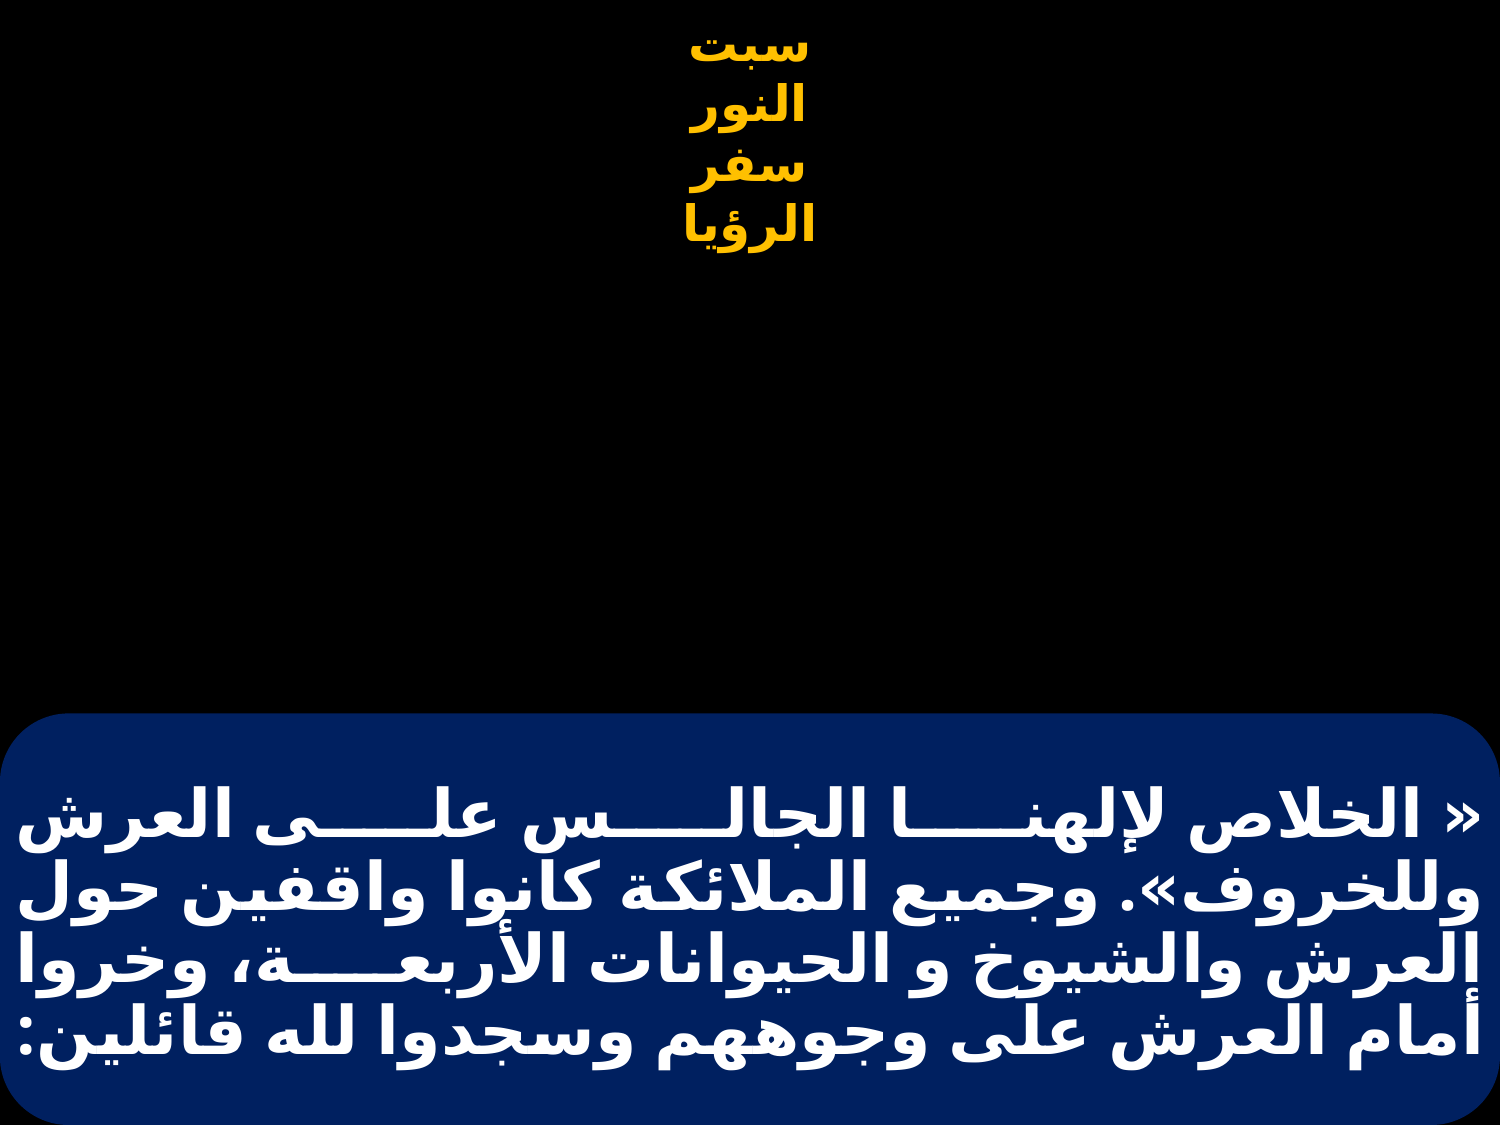

# « الخلاص لإلهنا الجالس على العرش وللخروف». وجميع الملائكة كانوا واقفين حول العرش والشيوخ و الحيوانات الأربعة، وخروا أمام العرش على وجوههم وسجدوا لله قائلين: